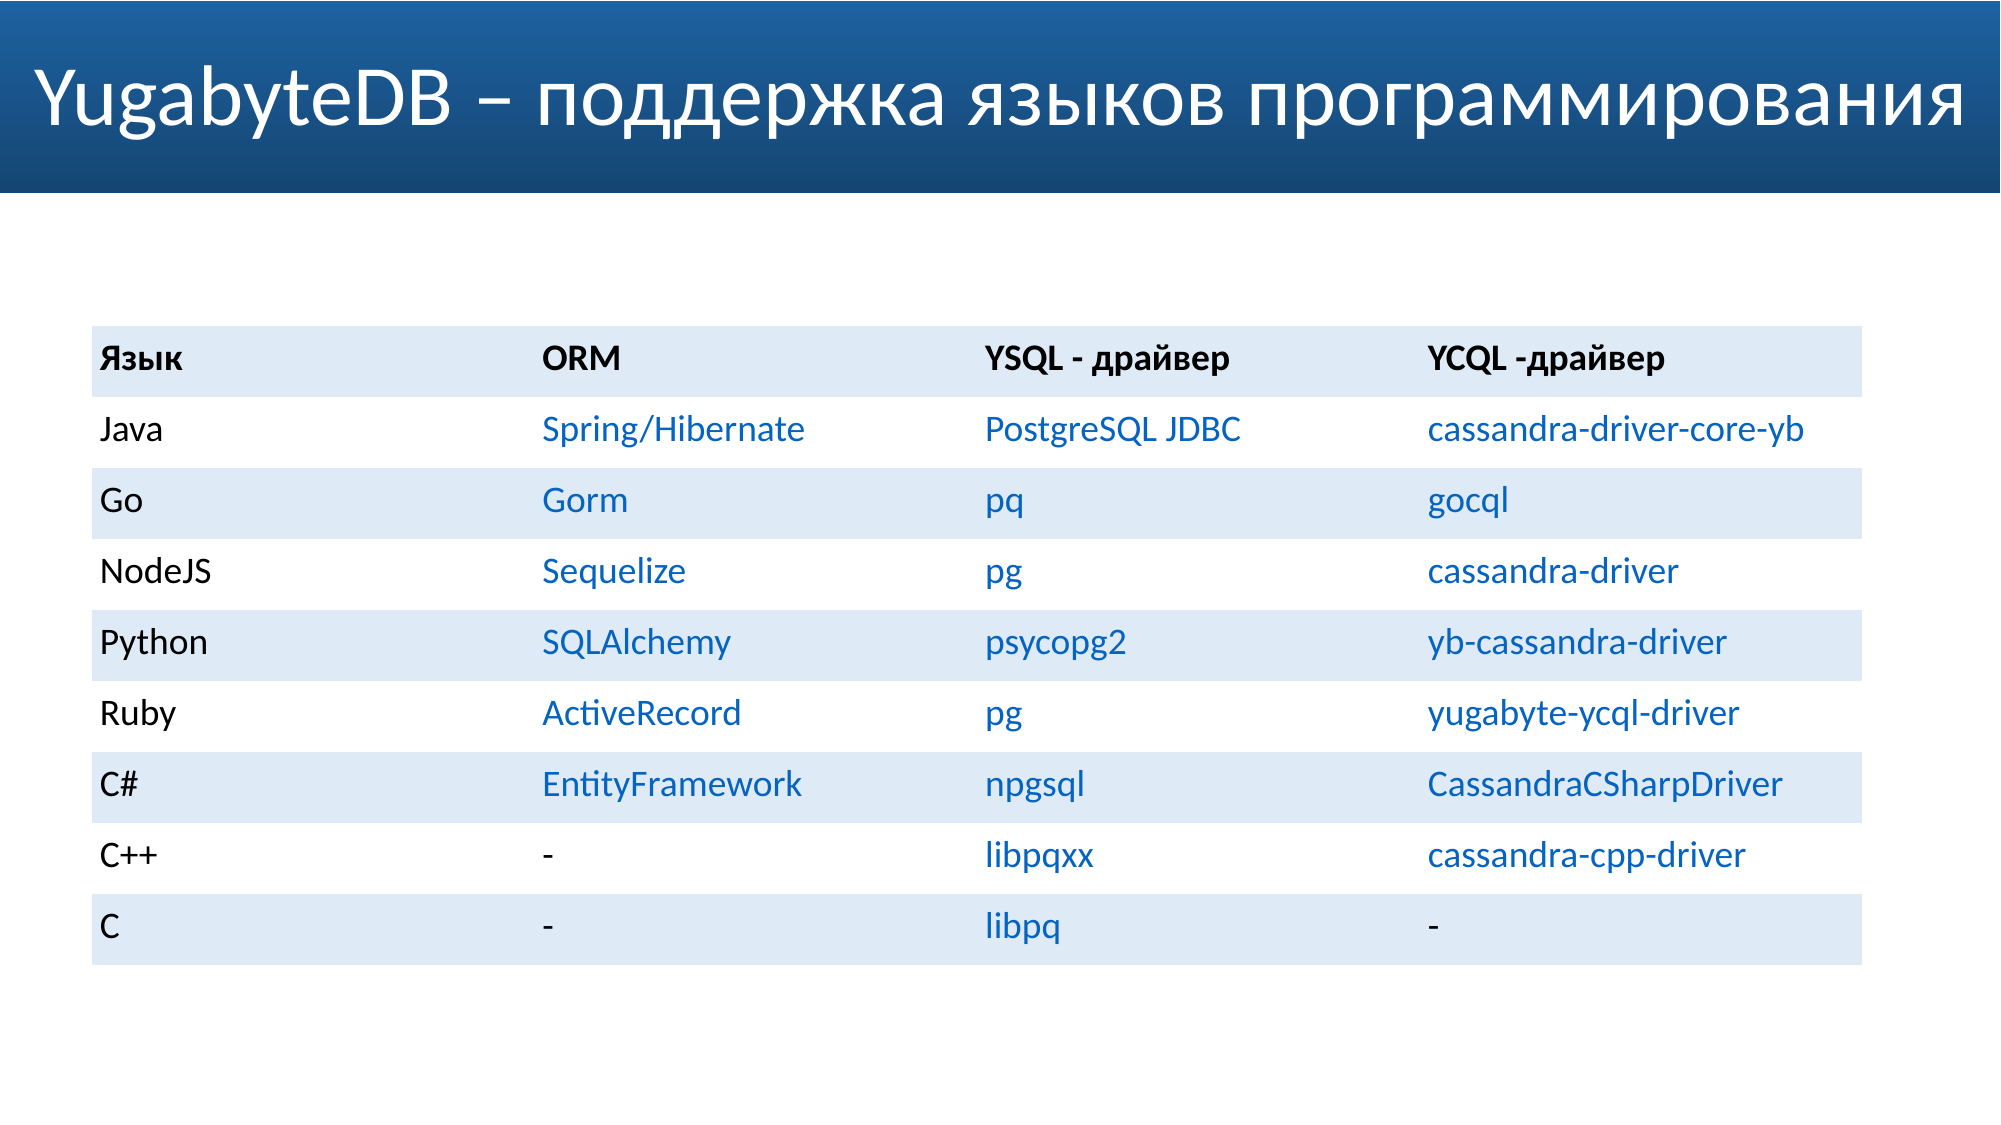

YugabyteDB – поддержка языков программирования
| Язык | ORM | YSQL - драйвер | YCQL -драйвер |
| --- | --- | --- | --- |
| Java | Spring/Hibernate | PostgreSQL JDBC | cassandra-driver-core-yb |
| Go | Gorm | pq | gocql |
| NodeJS | Sequelize | pg | cassandra-driver |
| Python | SQLAlchemy | psycopg2 | yb-cassandra-driver |
| Ruby | ActiveRecord | pg | yugabyte-ycql-driver |
| C# | EntityFramework | npgsql | CassandraCSharpDriver |
| C++ | - | libpqxx | cassandra-cpp-driver |
| C | - | libpq | - |